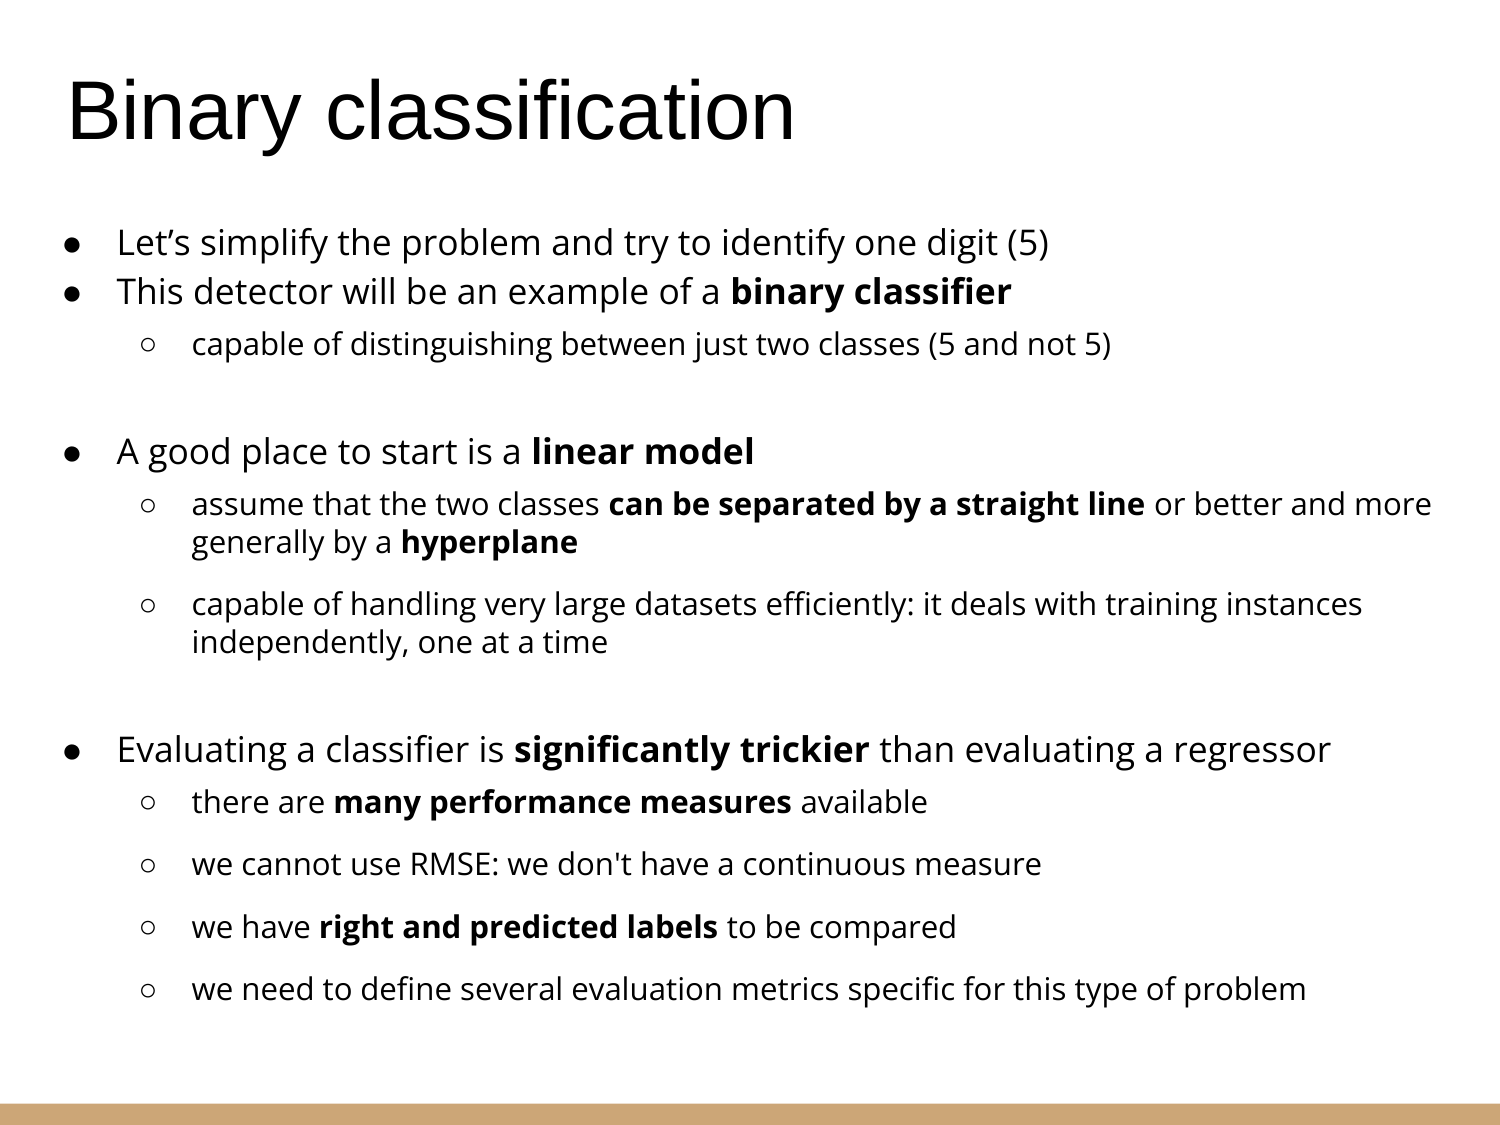

Binary classification
Let’s simplify the problem and try to identify one digit (5)
This detector will be an example of a binary classifier
capable of distinguishing between just two classes (5 and not 5)

A good place to start is a linear model
assume that the two classes can be separated by a straight line or better and more generally by a hyperplane
capable of handling very large datasets efficiently: it deals with training instances independently, one at a time

Evaluating a classifier is significantly trickier than evaluating a regressor
there are many performance measures available
we cannot use RMSE: we don't have a continuous measure
we have right and predicted labels to be compared
we need to define several evaluation metrics specific for this type of problem